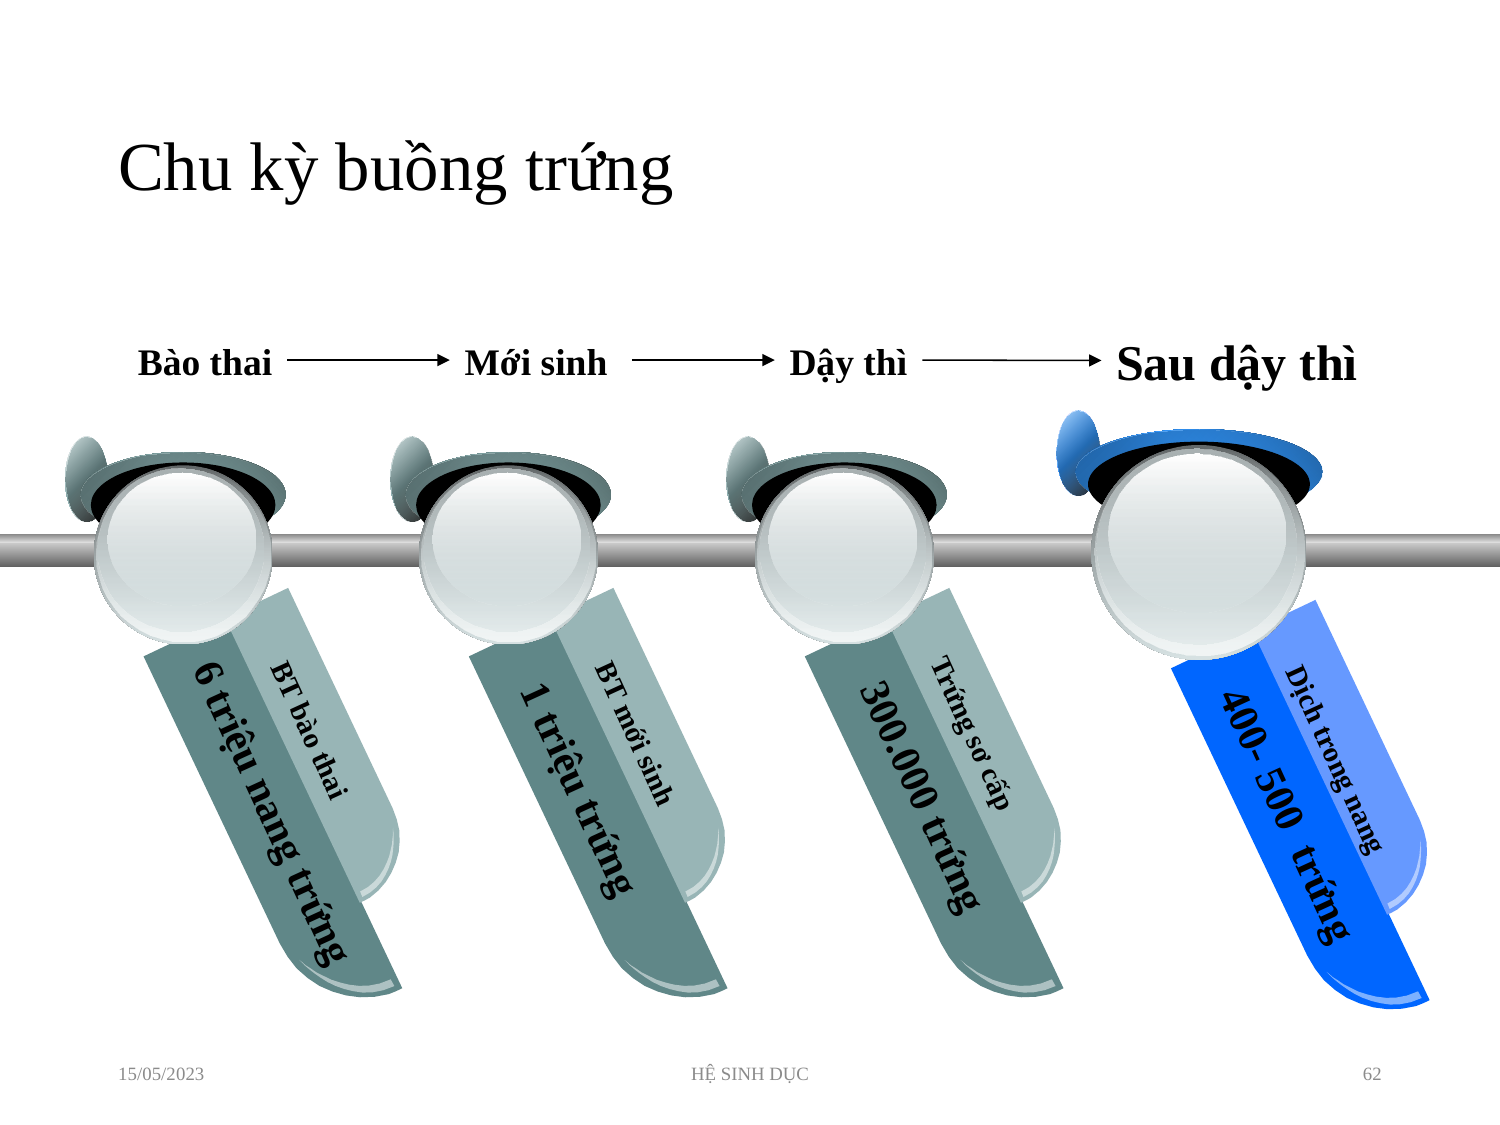

# Chu kỳ buồng trứng
Sau dậy thì
Bào thai
Mới sinh
Dậy thì

BT bào thai
BT mới sinh
Trứng sơ cấp

Dịch trong nang

1 triệu trứng
300.000 trứng
6 triệu nang trứng
400- 500  trứng
15/05/2023
HỆ SINH DỤC
62